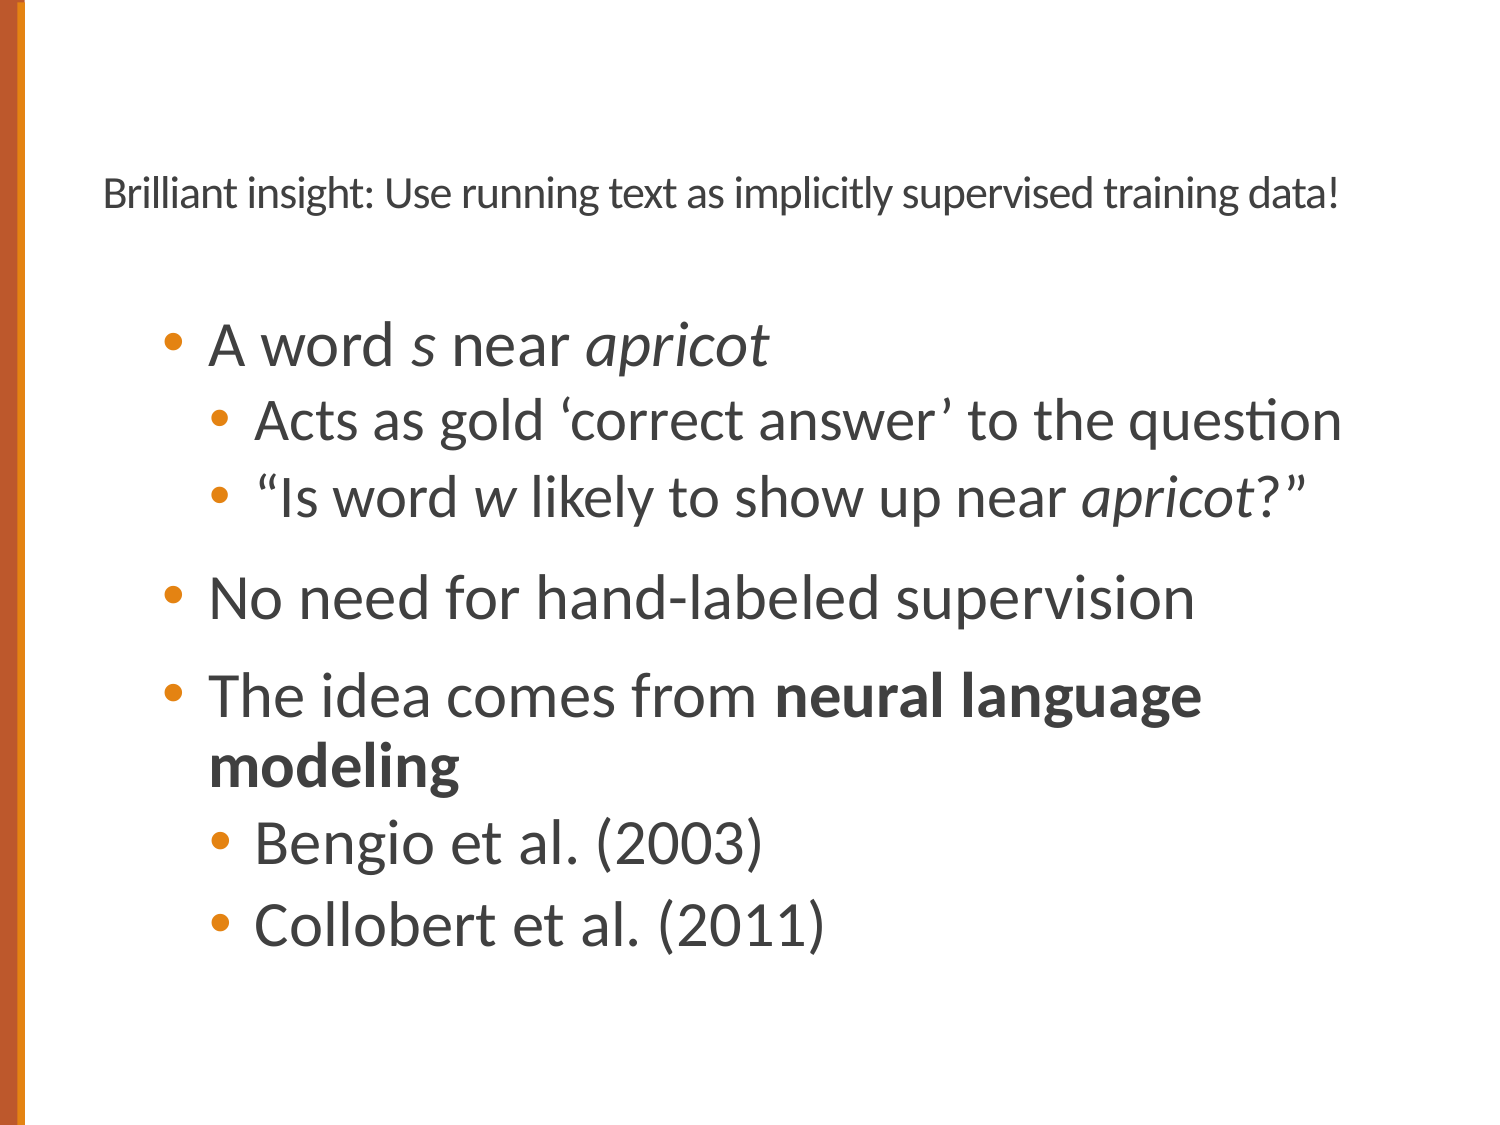

# Brilliant insight: Use running text as implicitly supervised training data!
A word s near apricot
Acts as gold ‘correct answer’ to the question
“Is word w likely to show up near apricot?”
No need for hand-labeled supervision
The idea comes from neural language modeling
Bengio et al. (2003)
Collobert et al. (2011)